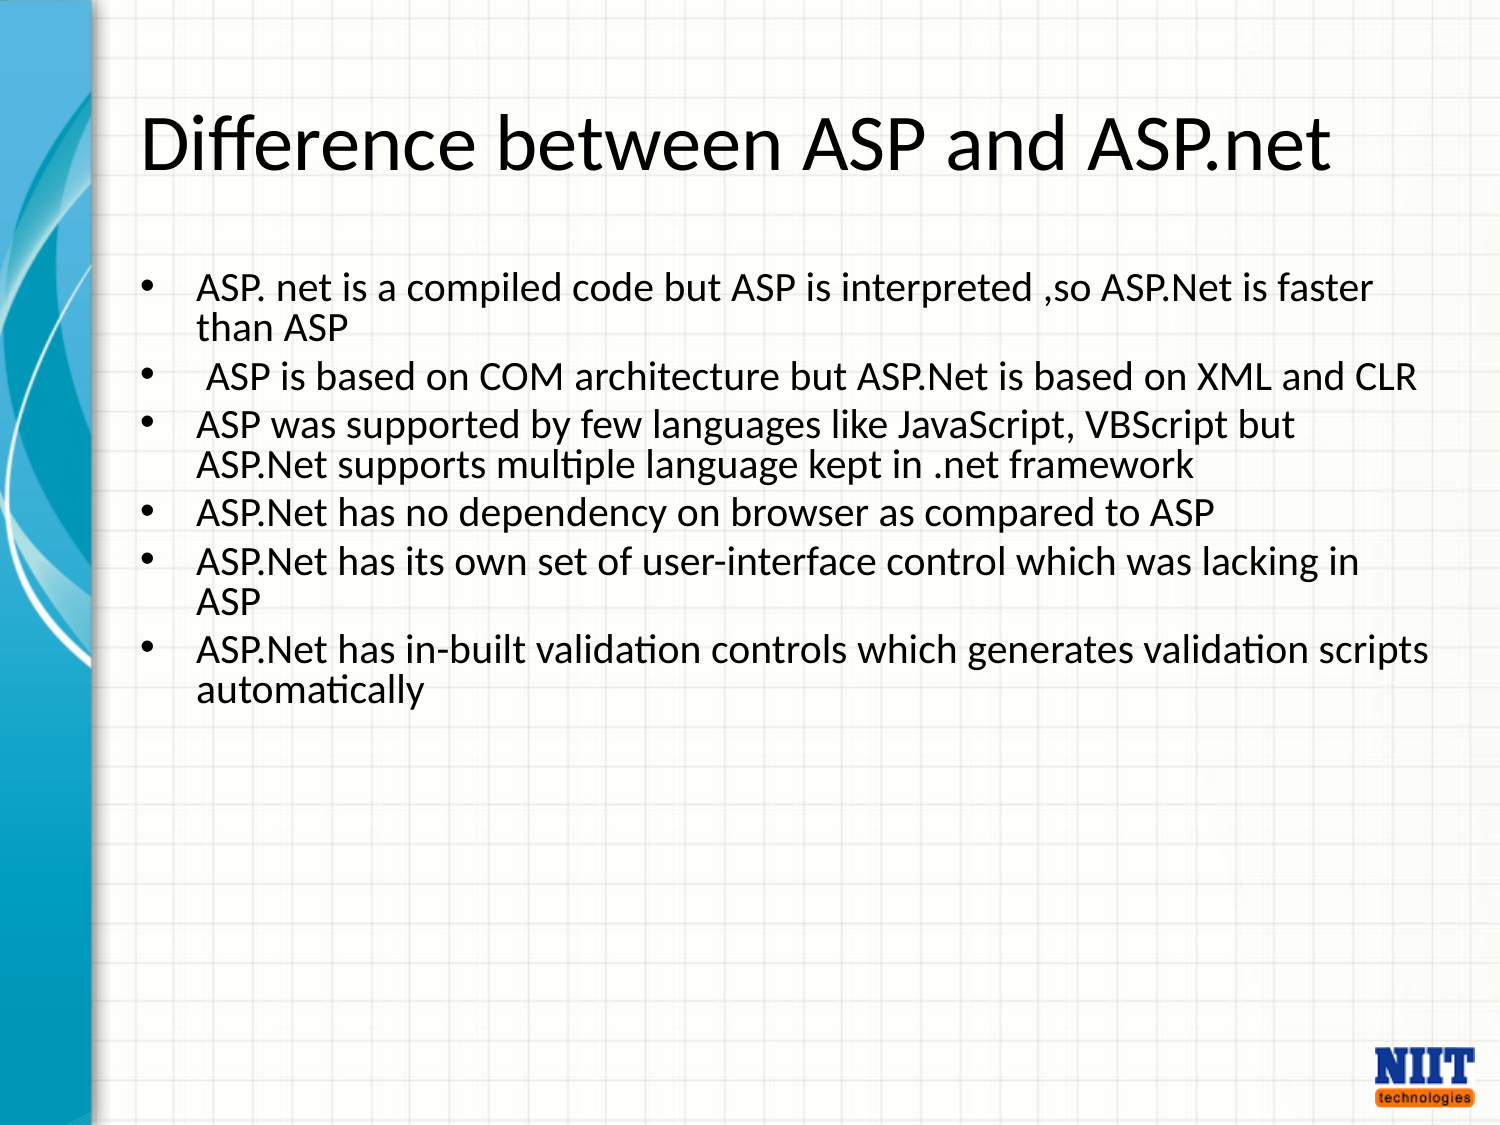

# Difference between ASP and ASP.net
ASP. net is a compiled code but ASP is interpreted ,so ASP.Net is faster than ASP
 ASP is based on COM architecture but ASP.Net is based on XML and CLR
ASP was supported by few languages like JavaScript, VBScript but ASP.Net supports multiple language kept in .net framework
ASP.Net has no dependency on browser as compared to ASP
ASP.Net has its own set of user-interface control which was lacking in ASP
ASP.Net has in-built validation controls which generates validation scripts automatically